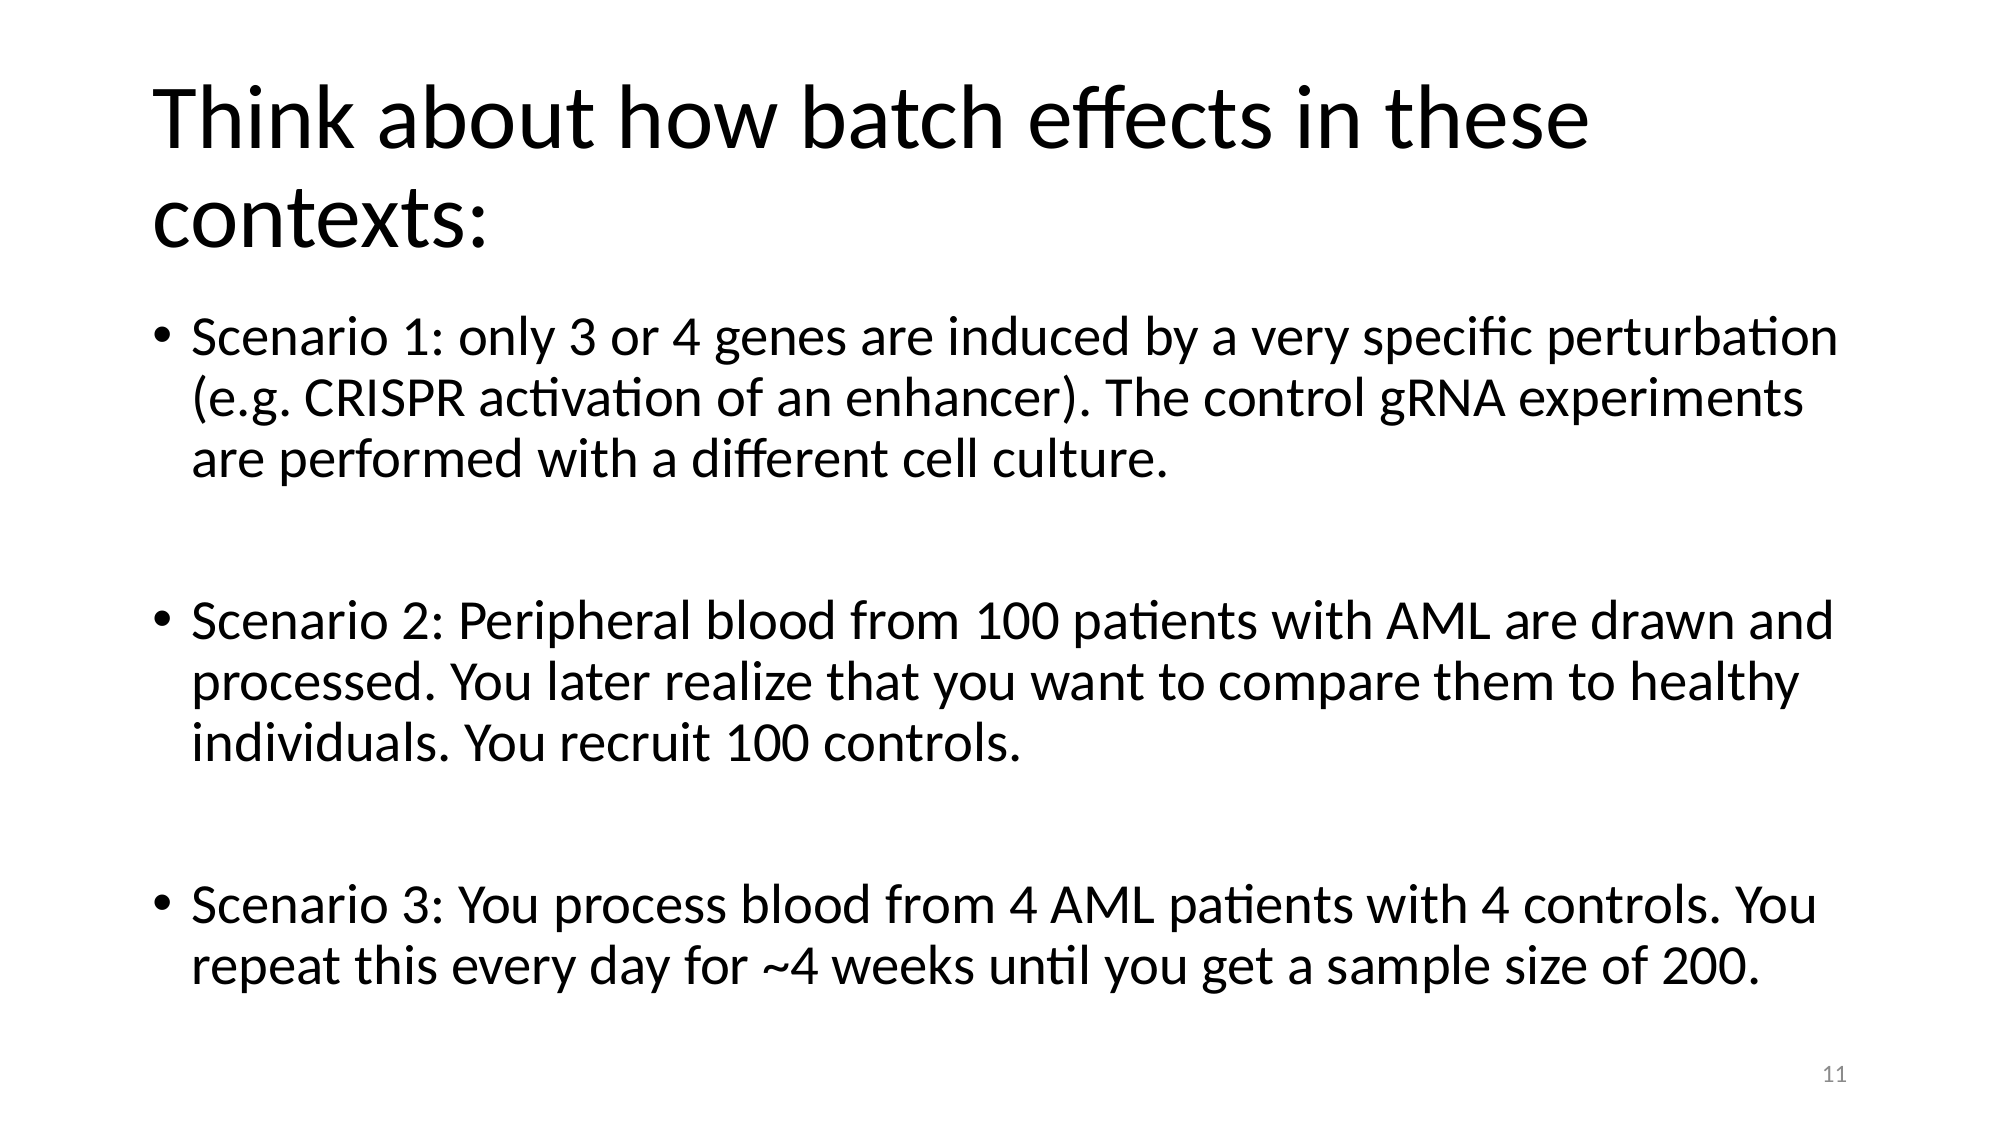

# Think about how batch effects in these contexts:
Scenario 1: only 3 or 4 genes are induced by a very specific perturbation (e.g. CRISPR activation of an enhancer). The control gRNA experiments are performed with a different cell culture.

Scenario 2: Peripheral blood from 100 patients with AML are drawn and processed. You later realize that you want to compare them to healthy individuals. You recruit 100 controls.

Scenario 3: You process blood from 4 AML patients with 4 controls. You repeat this every day for ~4 weeks until you get a sample size of 200.
11